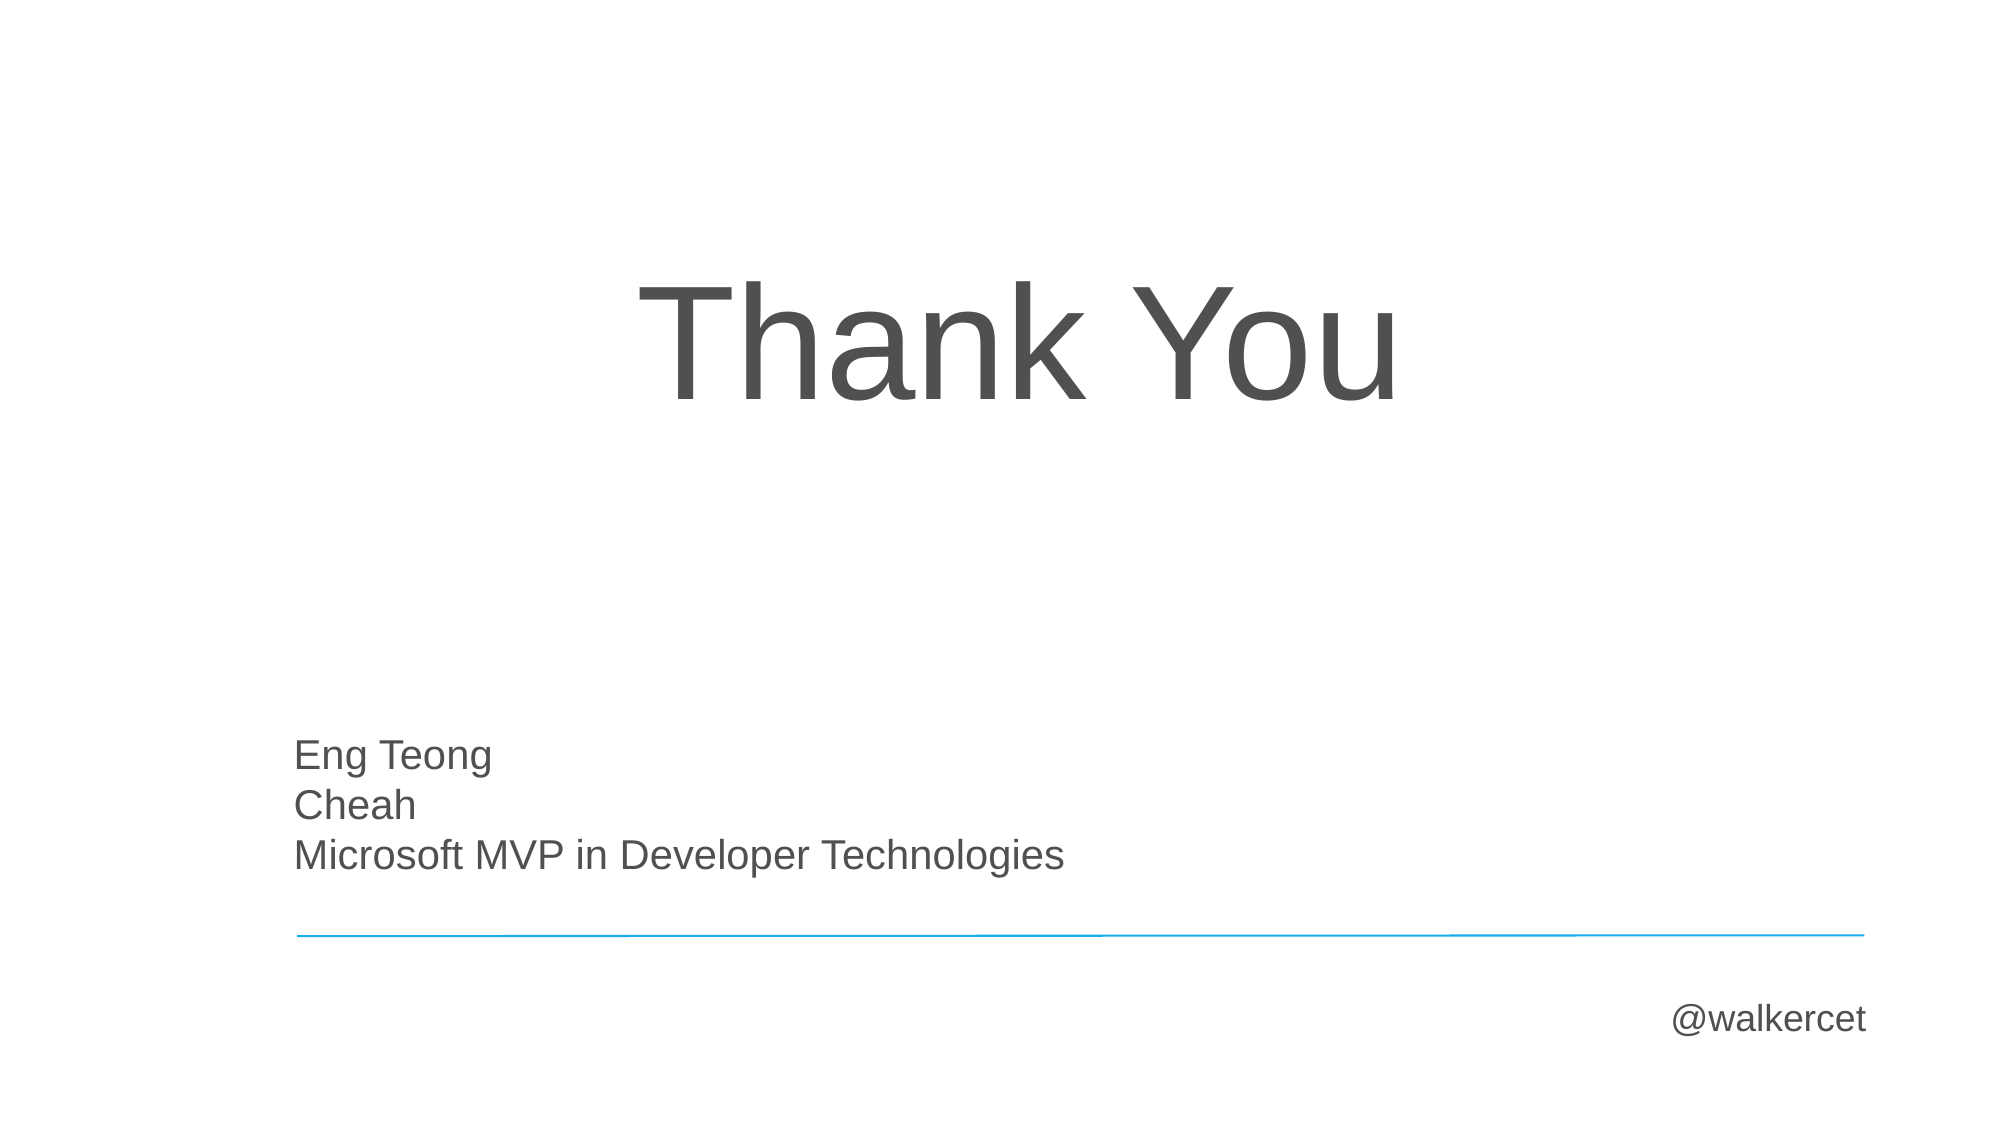

Thank You
Eng Teong
Cheah
Microsoft MVP in Developer Technologies
@walkercet